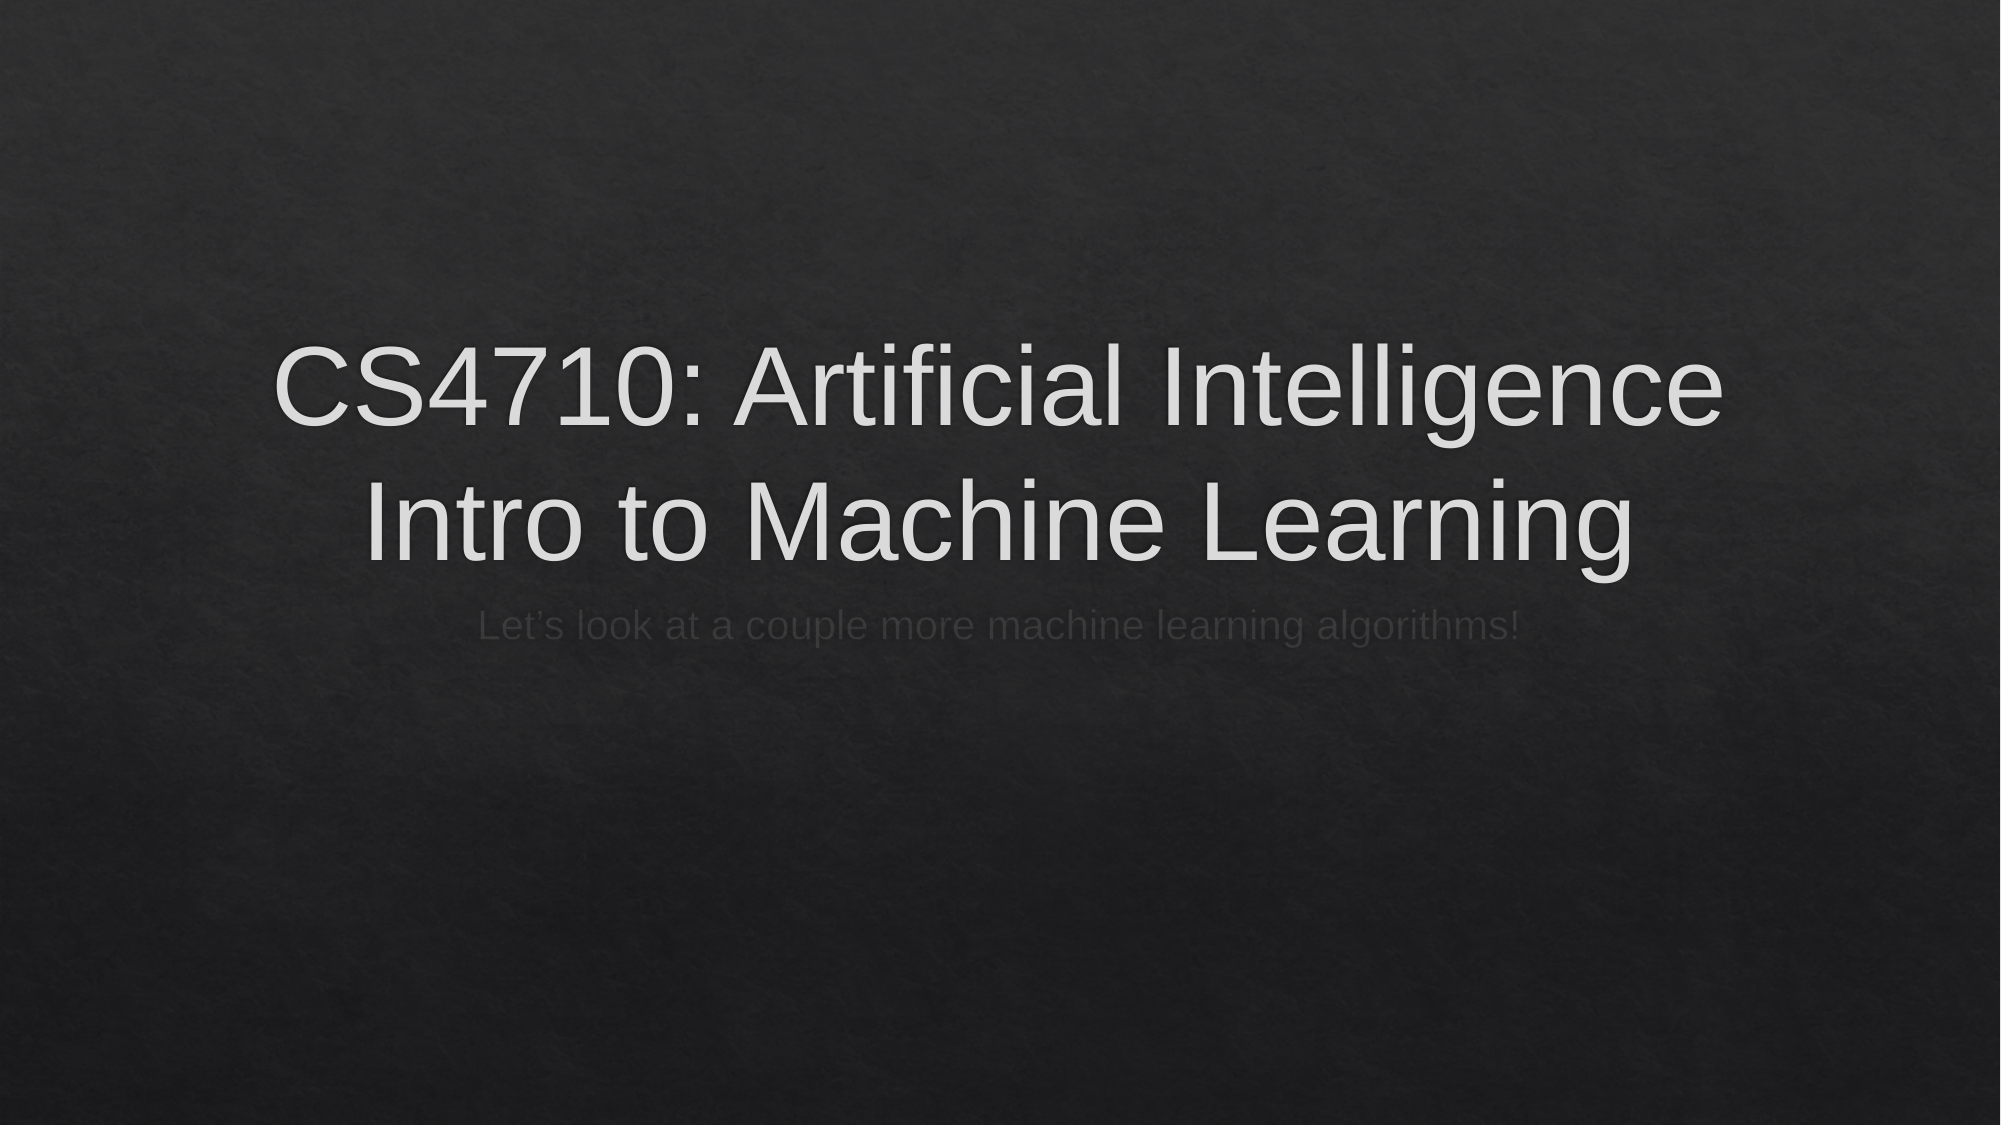

# CS4710: Artificial Intelligence Intro to Machine Learning
Let’s look at a couple more machine learning algorithms!